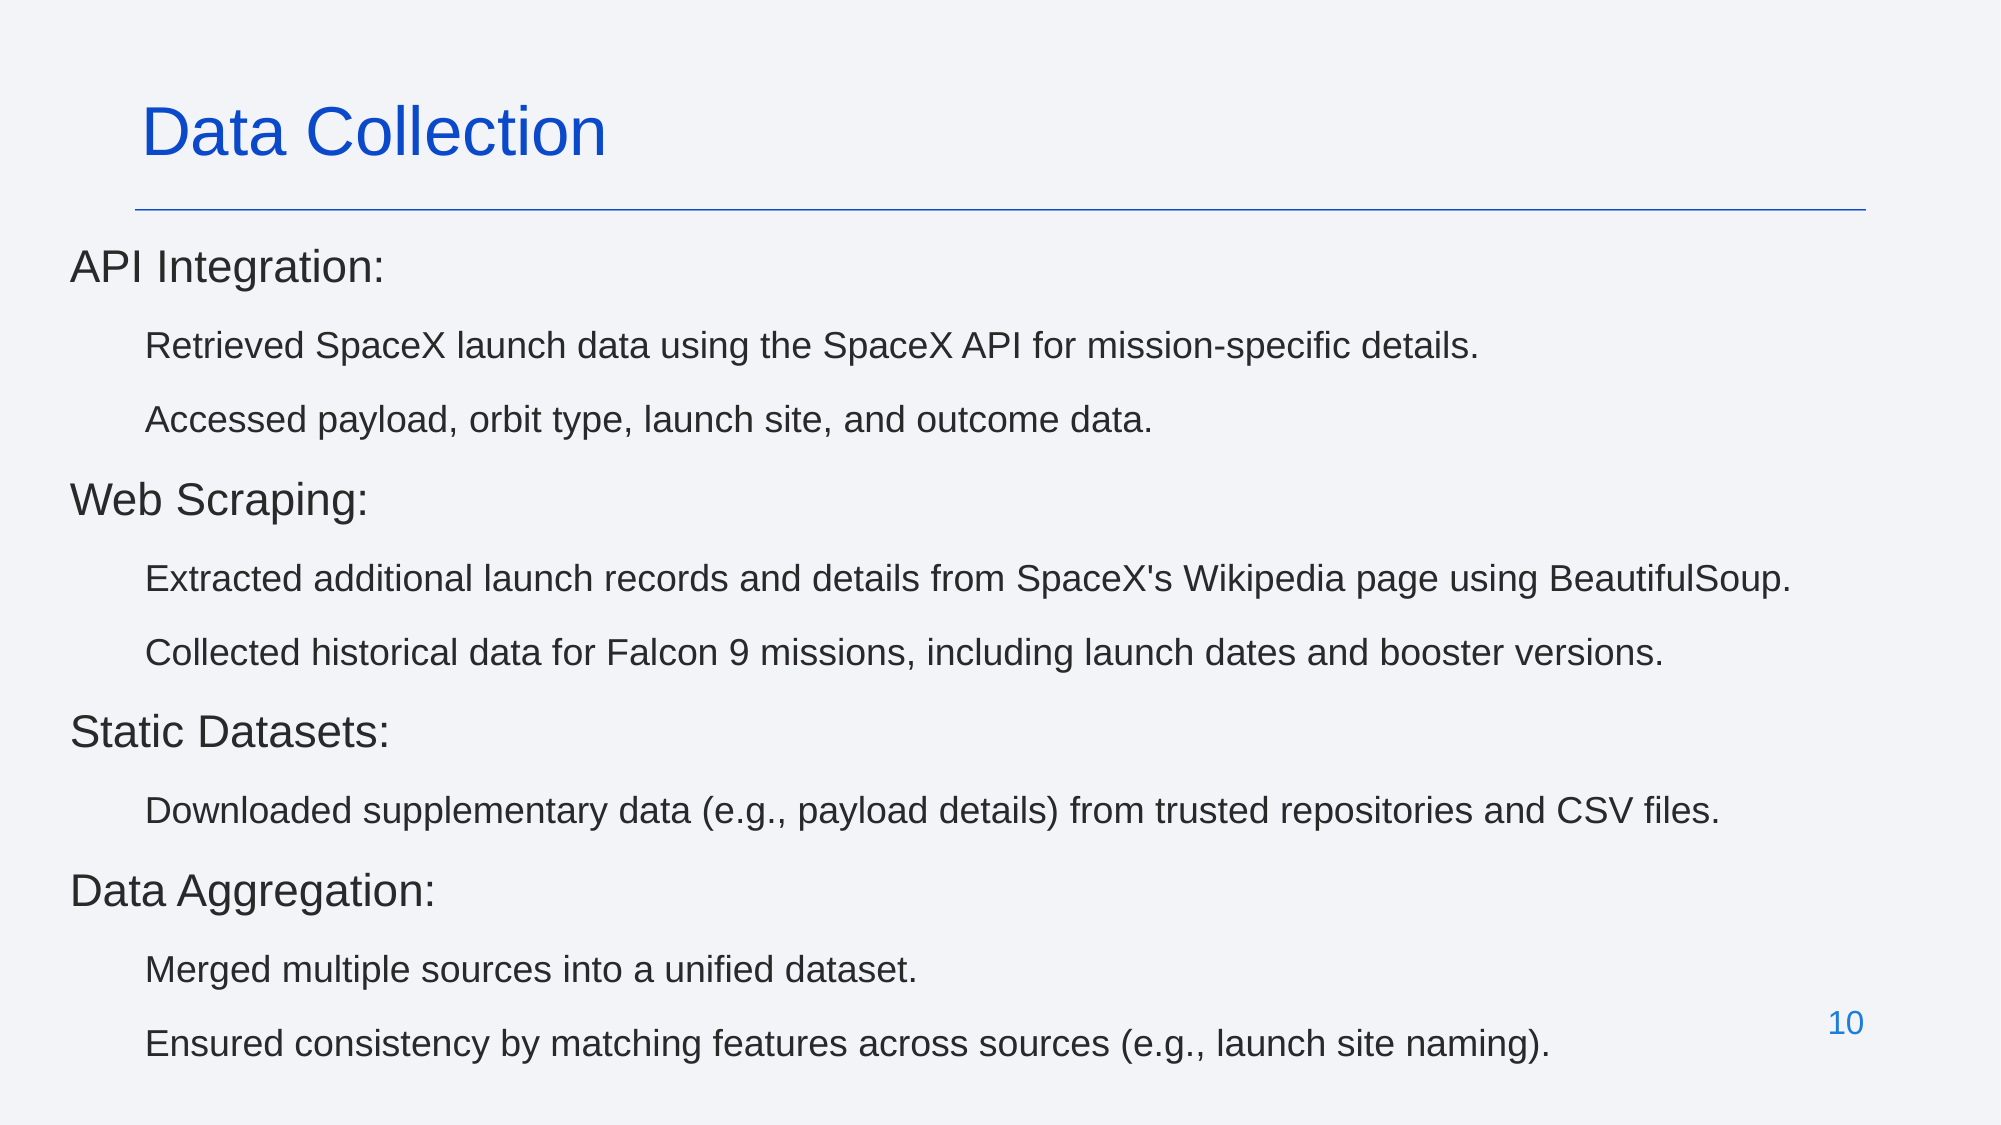

Data Collection
API Integration:
Retrieved SpaceX launch data using the SpaceX API for mission-specific details.
Accessed payload, orbit type, launch site, and outcome data.
Web Scraping:
Extracted additional launch records and details from SpaceX's Wikipedia page using BeautifulSoup.
Collected historical data for Falcon 9 missions, including launch dates and booster versions.
Static Datasets:
Downloaded supplementary data (e.g., payload details) from trusted repositories and CSV files.
Data Aggregation:
Merged multiple sources into a unified dataset.
Ensured consistency by matching features across sources (e.g., launch site naming).
10